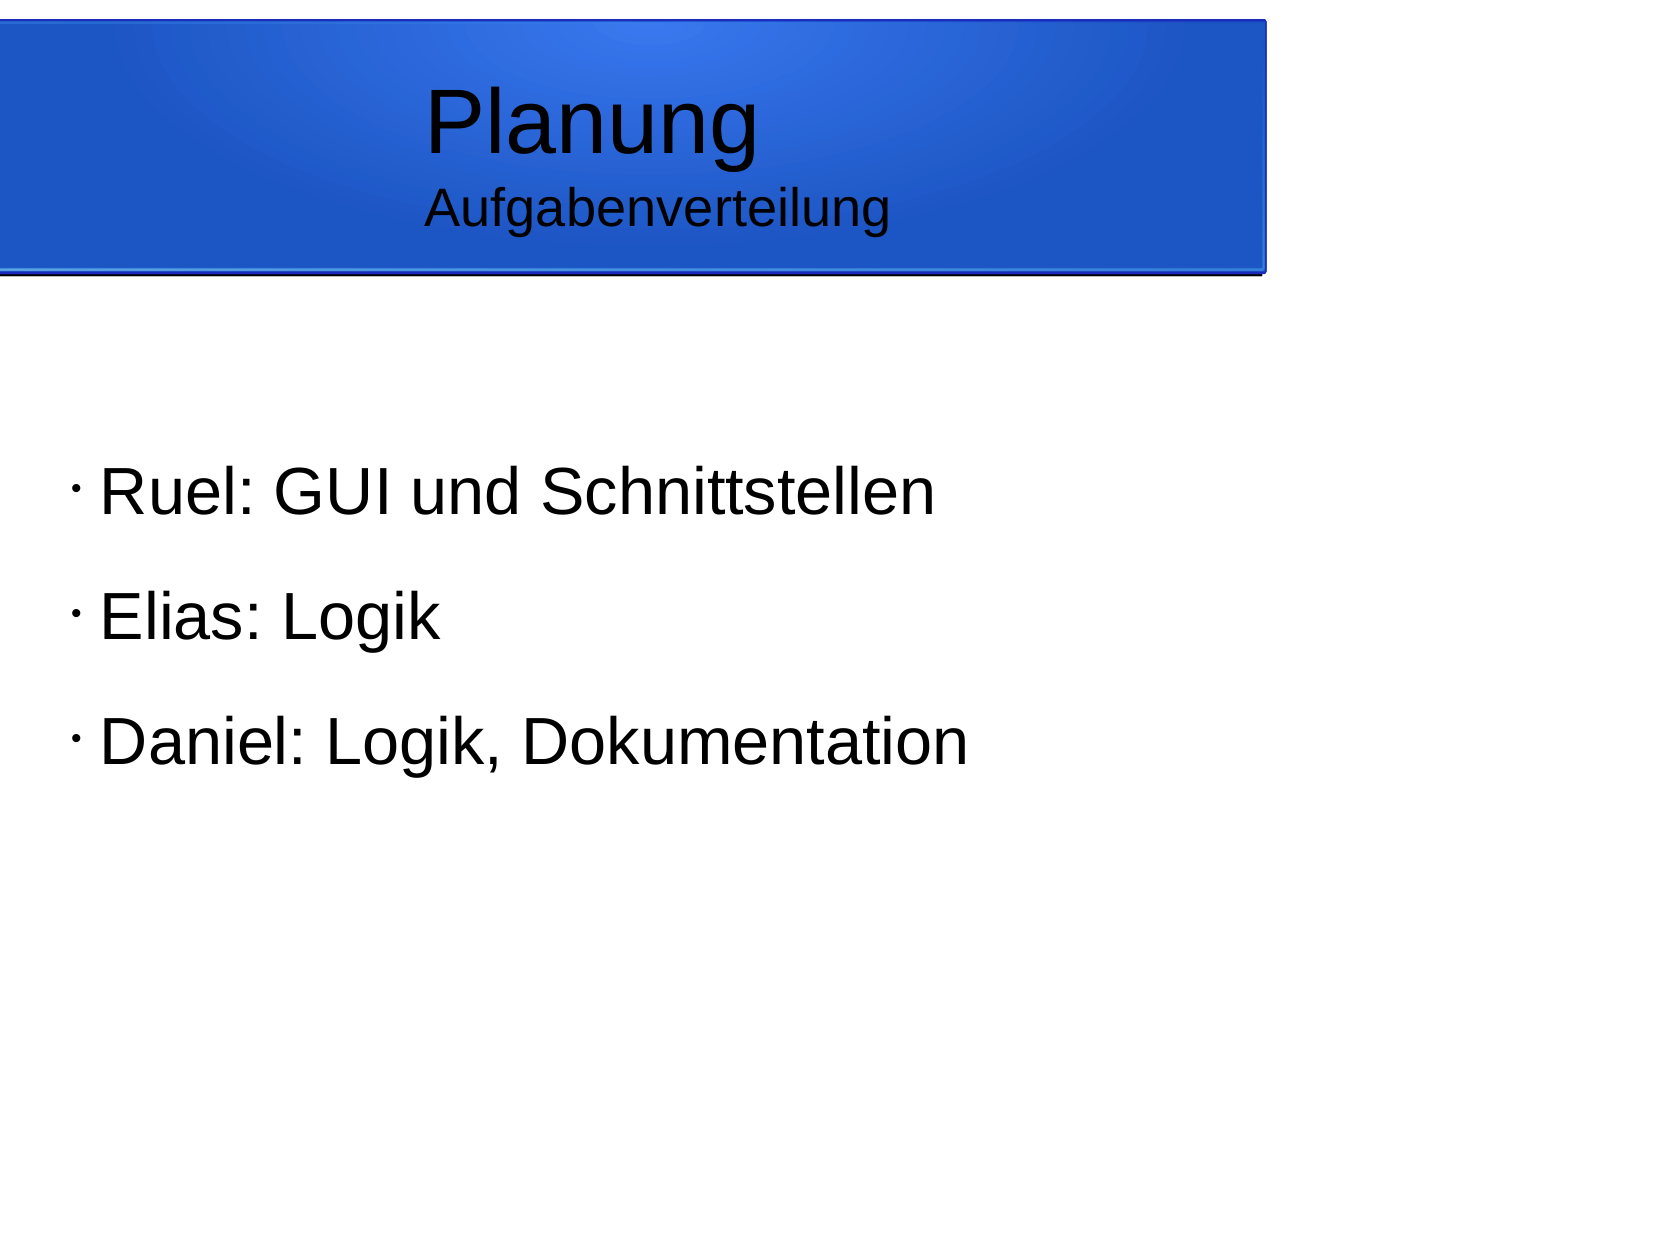

Planung
Aufgabenverteilung
 Ruel: GUI und Schnittstellen

 Elias: Logik

 Daniel: Logik, Dokumentation